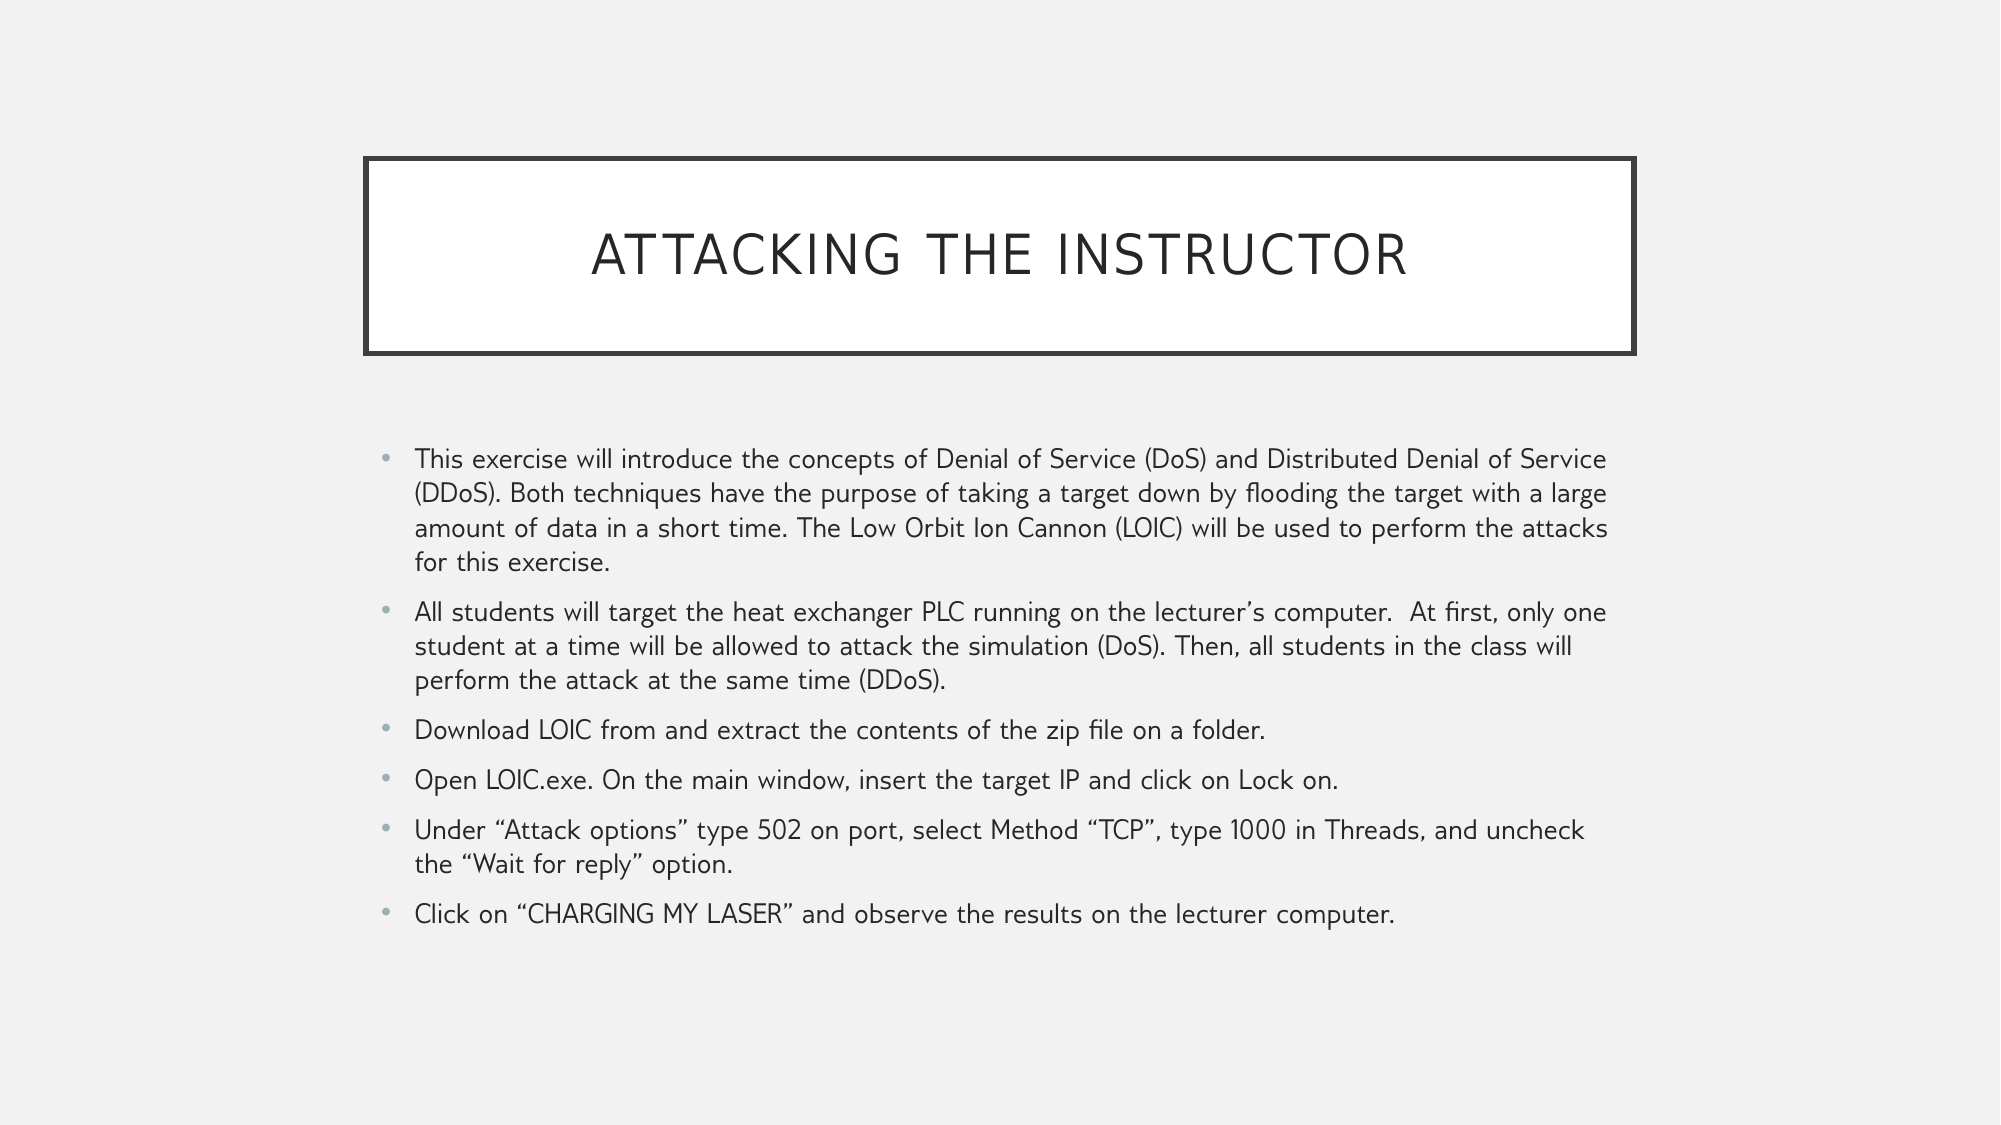

# Attacking the instructor
This exercise will introduce the concepts of Denial of Service (DoS) and Distributed Denial of Service (DDoS). Both techniques have the purpose of taking a target down by flooding the target with a large amount of data in a short time. The Low Orbit Ion Cannon (LOIC) will be used to perform the attacks for this exercise.
All students will target the heat exchanger PLC running on the lecturer’s computer.  At first, only one student at a time will be allowed to attack the simulation (DoS). Then, all students in the class will perform the attack at the same time (DDoS).
Download LOIC from and extract the contents of the zip file on a folder.
Open LOIC.exe. On the main window, insert the target IP and click on Lock on.
Under “Attack options” type 502 on port, select Method “TCP”, type 1000 in Threads, and uncheck the “Wait for reply” option.
Click on “CHARGING MY LASER” and observe the results on the lecturer computer.